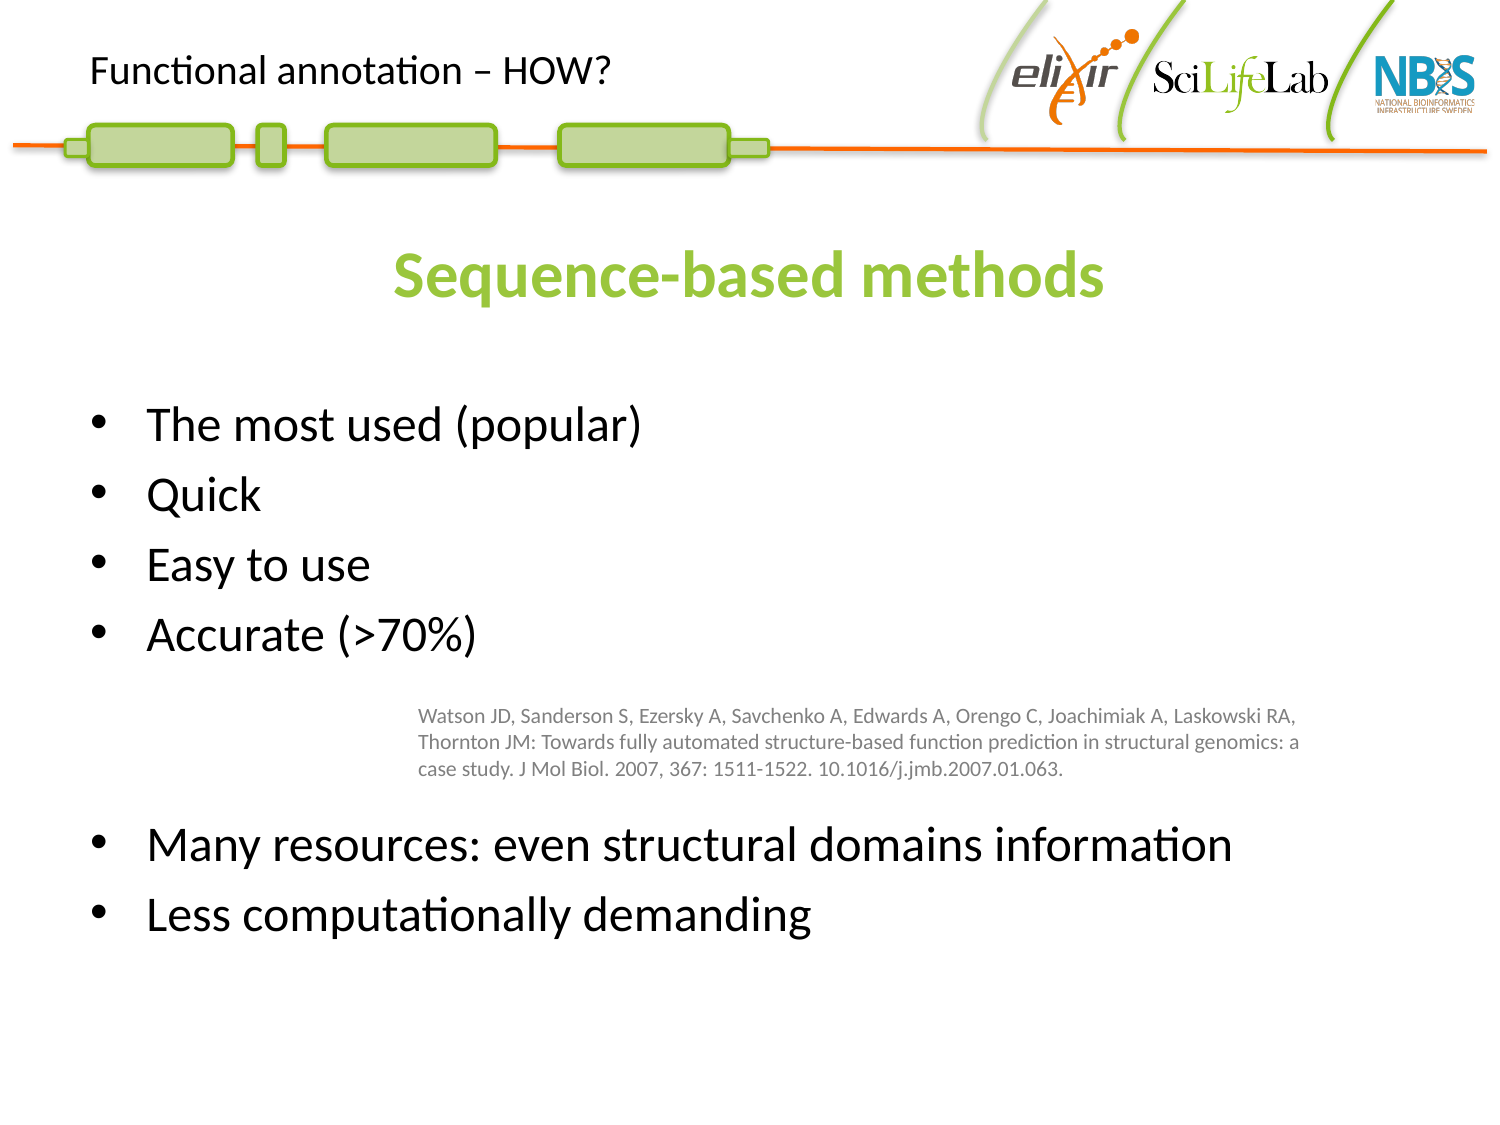

# Functional annotation – HOW?
Sequence-based methods

The most used (popular)
Quick
Easy to use
Accurate (>70%)

Many resources: even structural domains information
Less computationally demanding
Watson JD, Sanderson S, Ezersky A, Savchenko A, Edwards A, Orengo C, Joachimiak A, Laskowski RA, Thornton JM: Towards fully automated structure-based function prediction in structural genomics: a case study. J Mol Biol. 2007, 367: 1511-1522. 10.1016/j.jmb.2007.01.063.